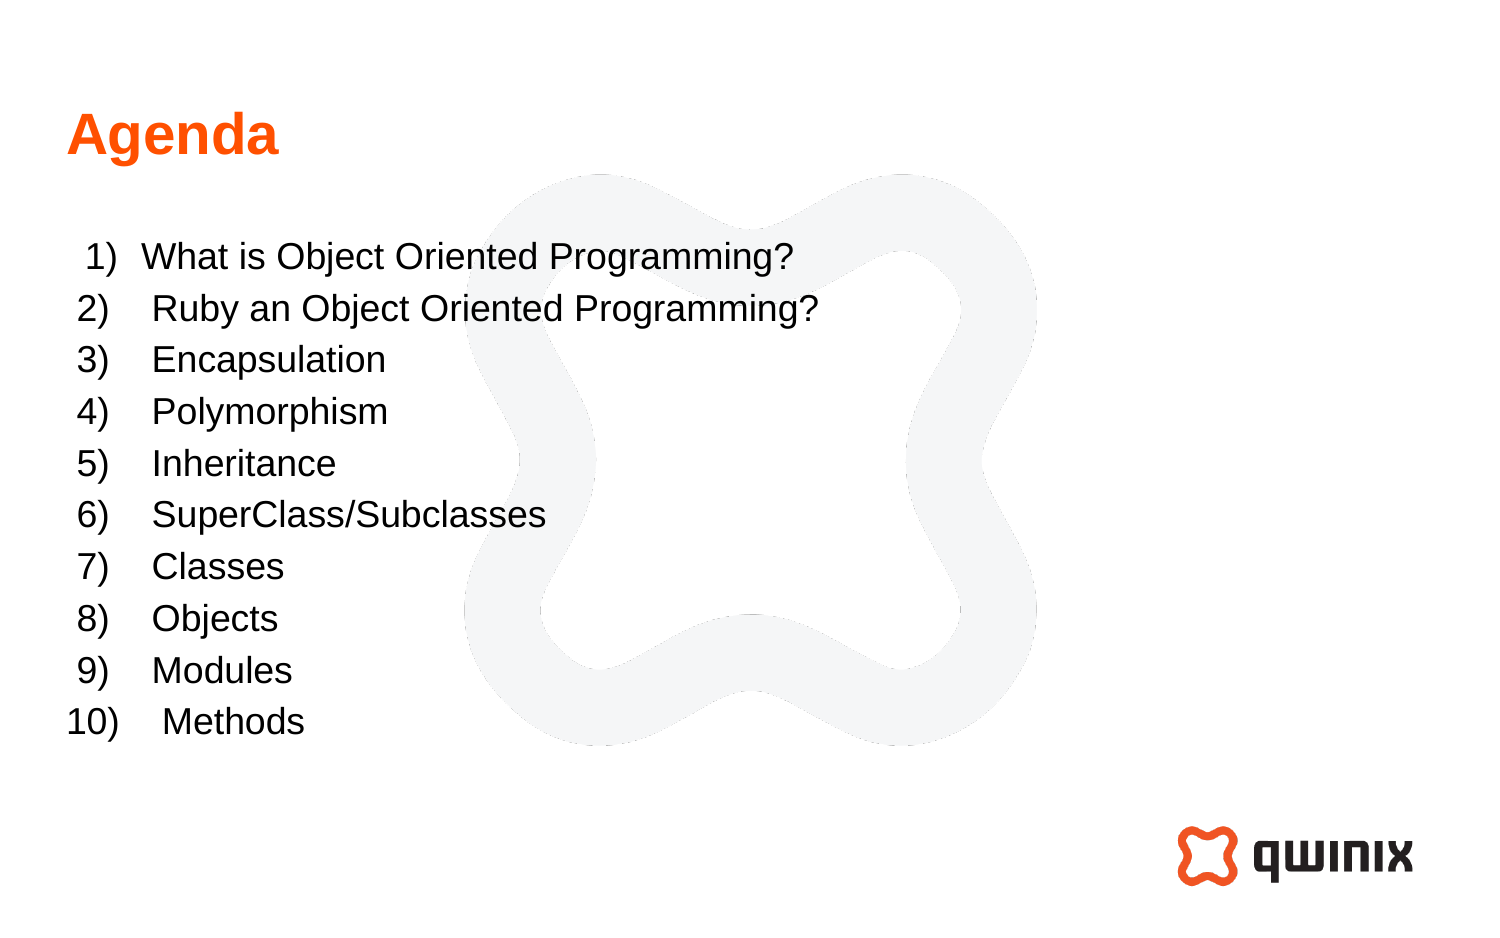

# Agenda
What is Object Oriented Programming?
 2)    Ruby an Object Oriented Programming?
 3)    Encapsulation
 4)    Polymorphism
 5)    Inheritance
 6)    SuperClass/Subclasses
 7)    Classes
 8)    Objects
 9)    Modules
10)    Methods